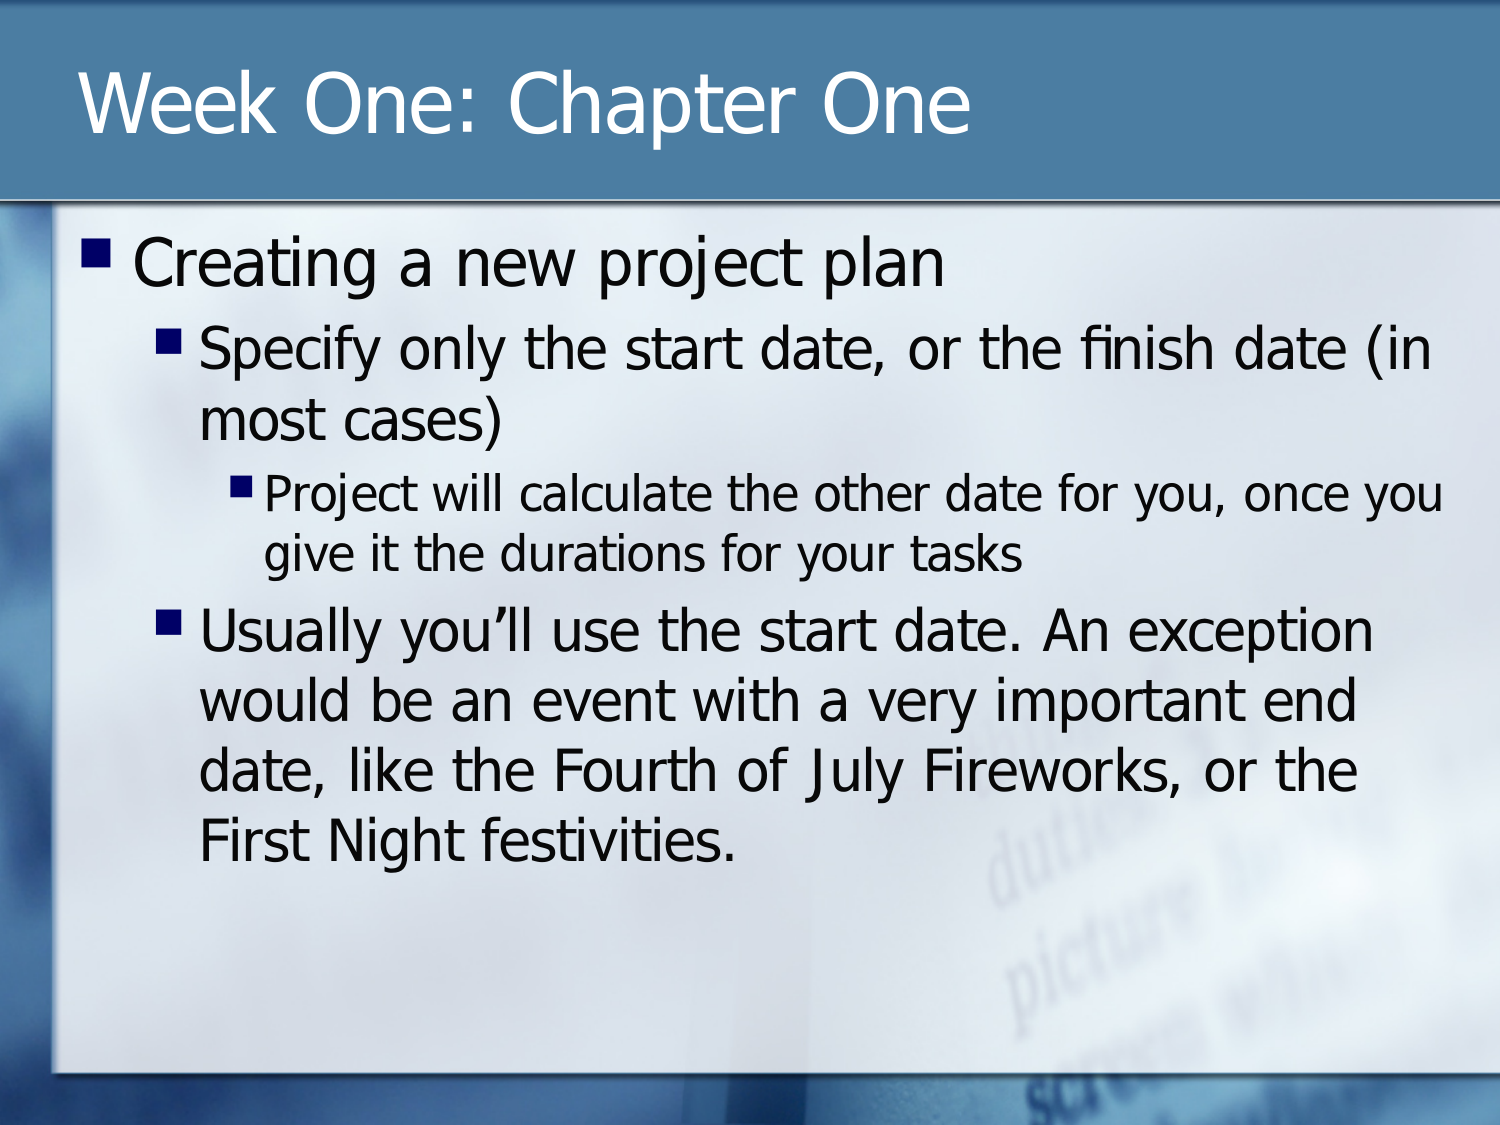

# Week One: Chapter One
Creating a new project plan
Specify only the start date, or the finish date (in most cases)
Project will calculate the other date for you, once you give it the durations for your tasks
Usually you’ll use the start date. An exception would be an event with a very important end date, like the Fourth of July Fireworks, or the First Night festivities.